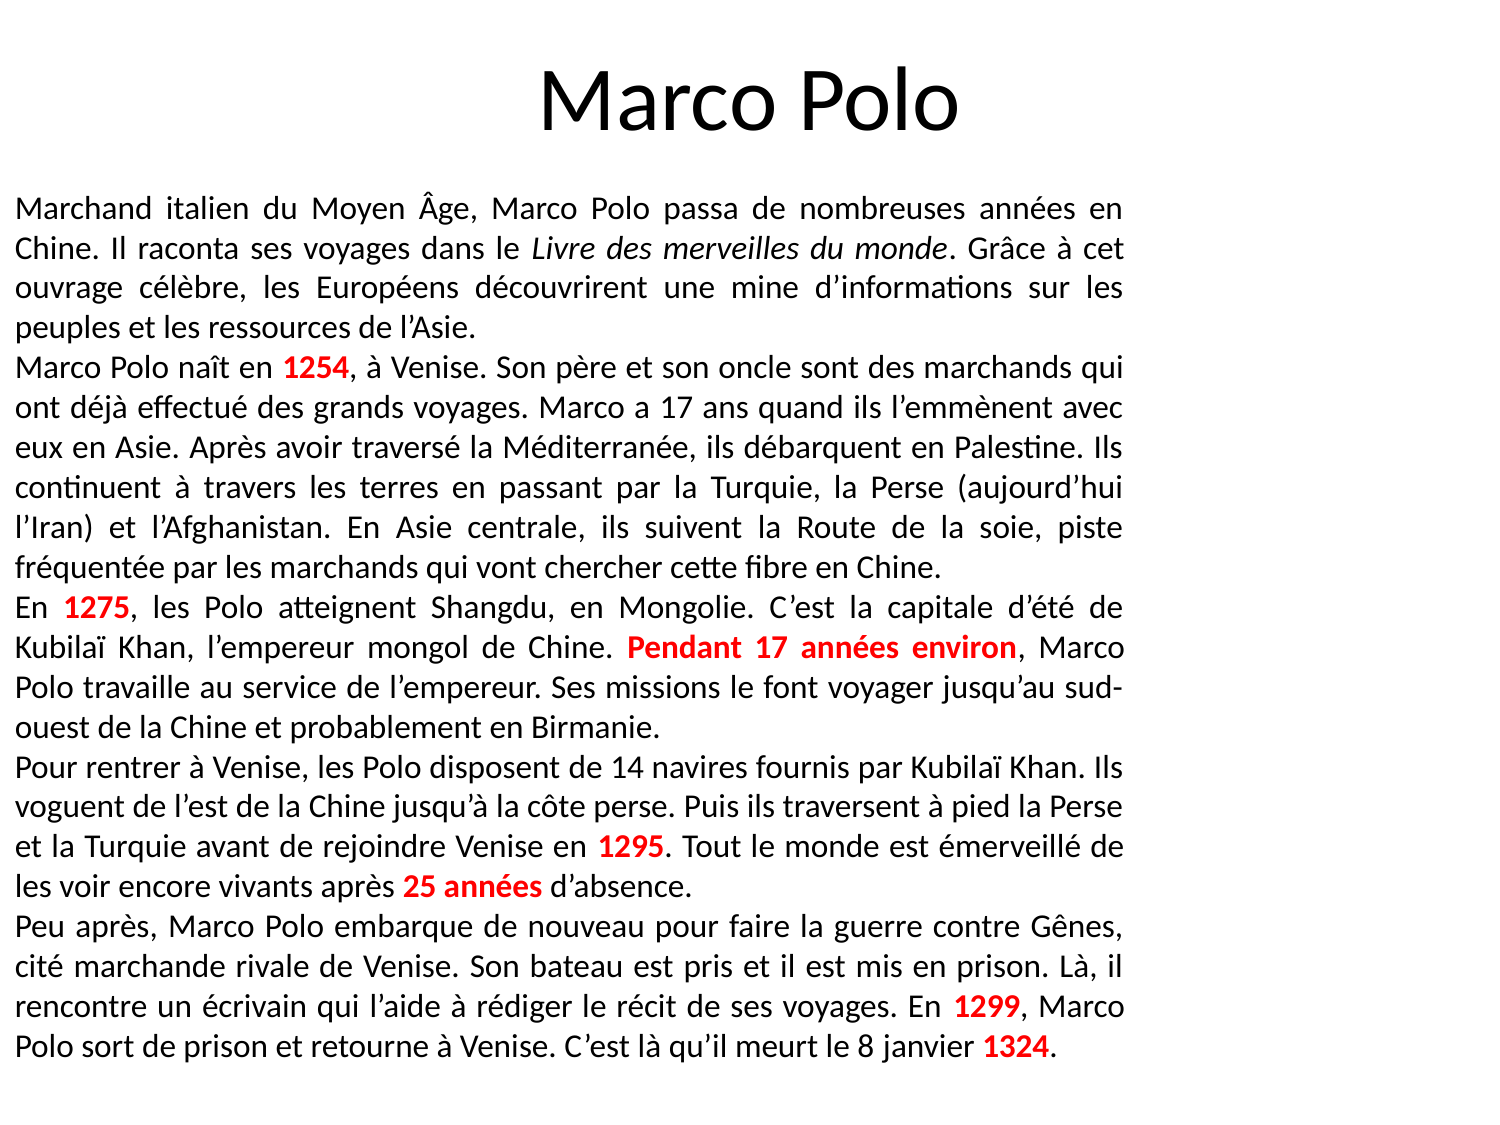

# Marco Polo
Marchand italien du Moyen Âge, Marco Polo passa de nombreuses années en Chine. Il raconta ses voyages dans le Livre des merveilles du monde. Grâce à cet ouvrage célèbre, les Européens découvrirent une mine d’informations sur les peuples et les ressources de l’Asie.
Marco Polo naît en 1254, à Venise. Son père et son oncle sont des marchands qui ont déjà effectué des grands voyages. Marco a 17 ans quand ils l’emmènent avec eux en Asie. Après avoir traversé la Méditerranée, ils débarquent en Palestine. Ils continuent à travers les terres en passant par la Turquie, la Perse (aujourd’hui l’Iran) et l’Afghanistan. En Asie centrale, ils suivent la Route de la soie, piste fréquentée par les marchands qui vont chercher cette fibre en Chine.
En 1275, les Polo atteignent Shangdu, en Mongolie. C’est la capitale d’été de Kubilaï Khan, l’empereur mongol de Chine. Pendant 17 années environ, Marco Polo travaille au service de l’empereur. Ses missions le font voyager jusqu’au sud-ouest de la Chine et probablement en Birmanie.
Pour rentrer à Venise, les Polo disposent de 14 navires fournis par Kubilaï Khan. Ils voguent de l’est de la Chine jusqu’à la côte perse. Puis ils traversent à pied la Perse et la Turquie avant de rejoindre Venise en 1295. Tout le monde est émerveillé de les voir encore vivants après 25 années d’absence.
Peu après, Marco Polo embarque de nouveau pour faire la guerre contre Gênes, cité marchande rivale de Venise. Son bateau est pris et il est mis en prison. Là, il rencontre un écrivain qui l’aide à rédiger le récit de ses voyages. En 1299, Marco Polo sort de prison et retourne à Venise. C’est là qu’il meurt le 8 janvier 1324.